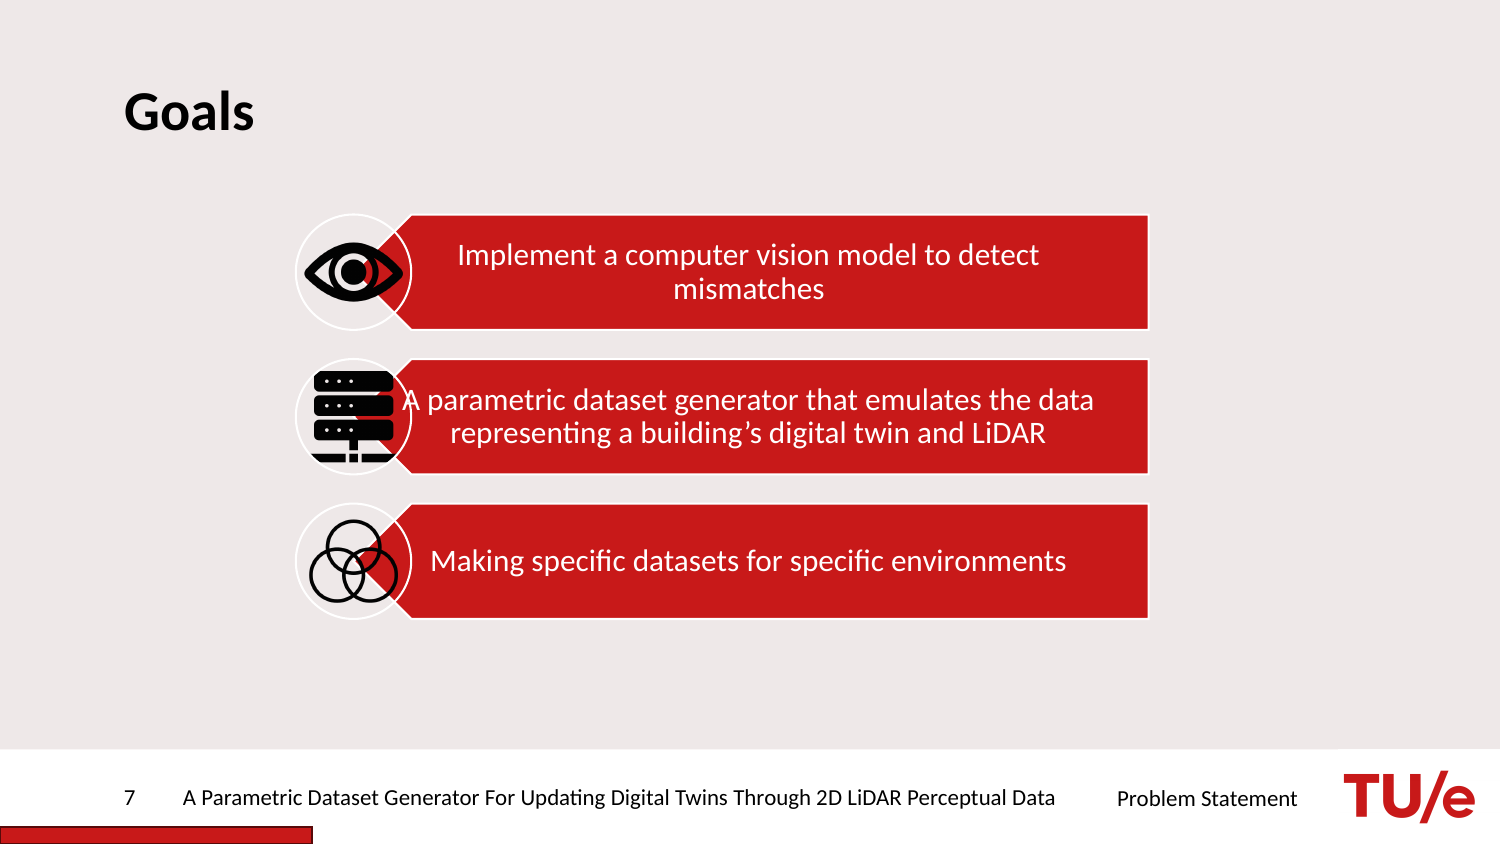

# Goals
Implement a computer vision model to detect mismatches
A parametric dataset generator that emulates the data representing a building’s digital twin and LiDAR
Making specific datasets for specific environments
7
A Parametric Dataset Generator For Updating Digital Twins Through 2D LiDAR Perceptual Data
Problem Statement